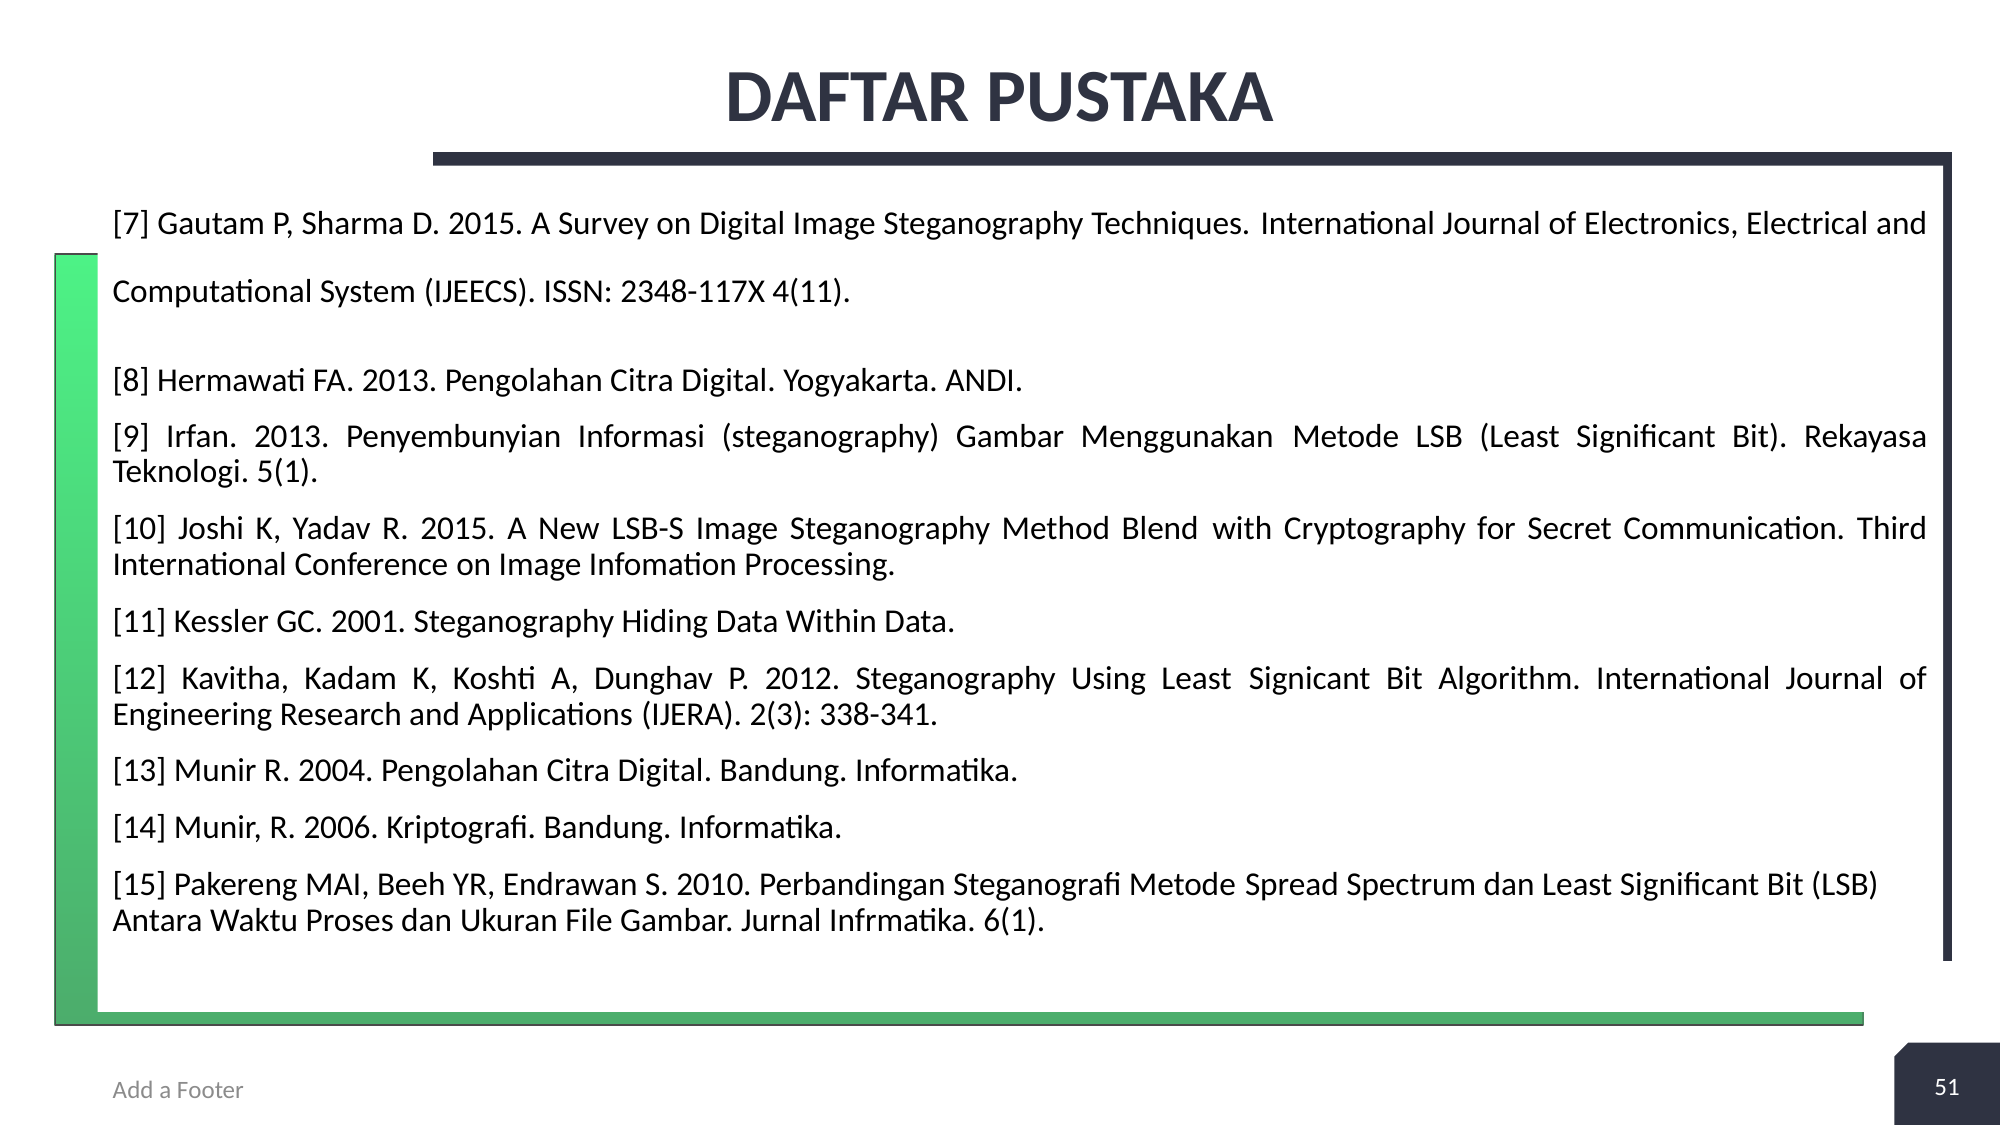

# DAFTAR PUSTAKA
[7] Gautam P, Sharma D. 2015. A Survey on Digital Image Steganography Techniques. International Journal of Electronics, Electrical and Computational System (IJEECS). ISSN: 2348-117X 4(11).
[8] Hermawati FA. 2013. Pengolahan Citra Digital. Yogyakarta. ANDI.
[9] Irfan. 2013. Penyembunyian Informasi (steganography) Gambar Menggunakan Metode LSB (Least Significant Bit). Rekayasa Teknologi. 5(1).
[10] Joshi K, Yadav R. 2015. A New LSB-S Image Steganography Method Blend with Cryptography for Secret Communication. Third International Conference on Image Infomation Processing.
[11] Kessler GC. 2001. Steganography Hiding Data Within Data.
[12] Kavitha, Kadam K, Koshti A, Dunghav P. 2012. Steganography Using Least Signicant Bit Algorithm. International Journal of Engineering Research and Applications (IJERA). 2(3): 338-341.
[13] Munir R. 2004. Pengolahan Citra Digital. Bandung. Informatika.
[14] Munir, R. 2006. Kriptografi. Bandung. Informatika.
[15] Pakereng MAI, Beeh YR, Endrawan S. 2010. Perbandingan Steganografi Metode Spread Spectrum dan Least Significant Bit (LSB) Antara Waktu Proses dan Ukuran File Gambar. Jurnal Infrmatika. 6(1).
51
Add a Footer